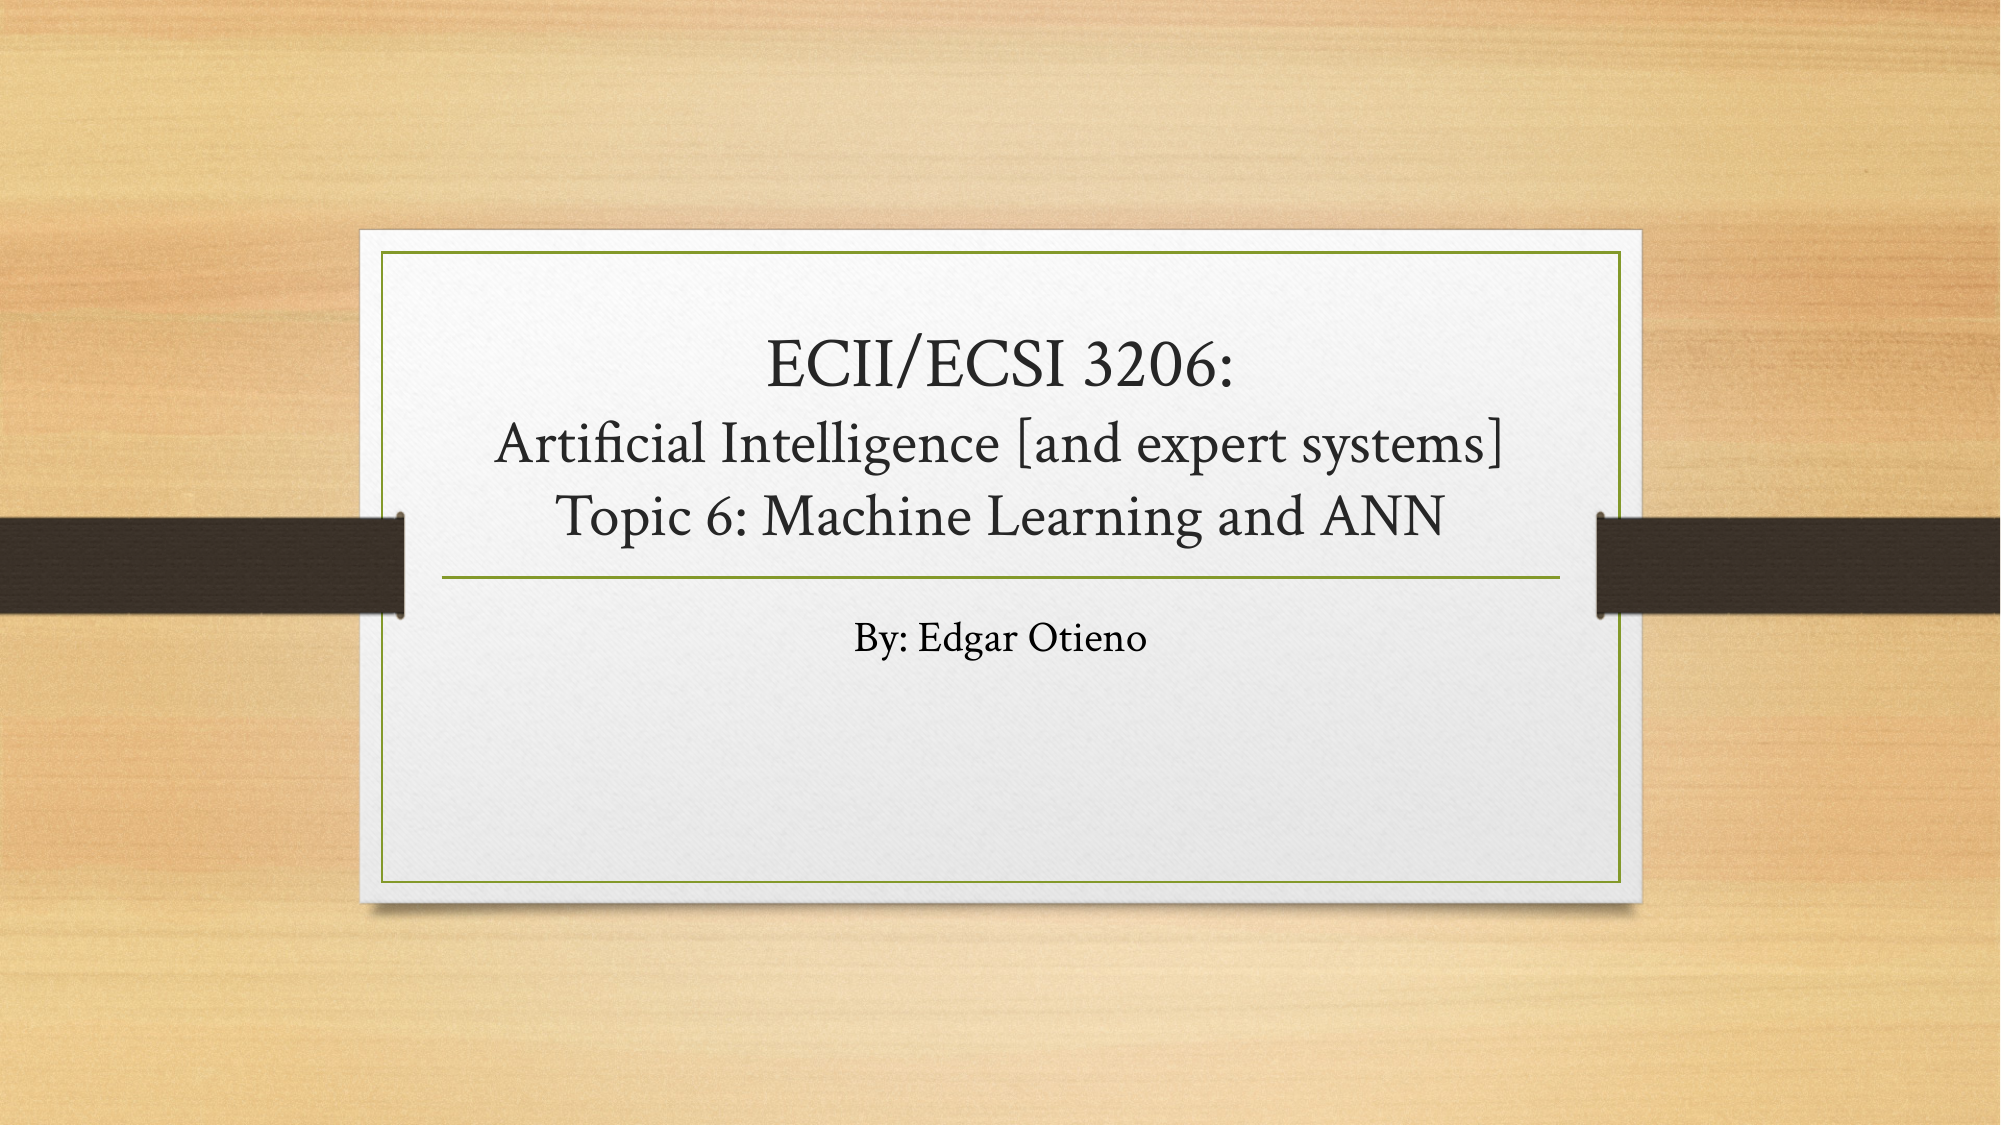

# ECII/ECSI 3206: Artificial Intelligence [and expert systems] Topic 6: Machine Learning and ANN
By: Edgar Otieno